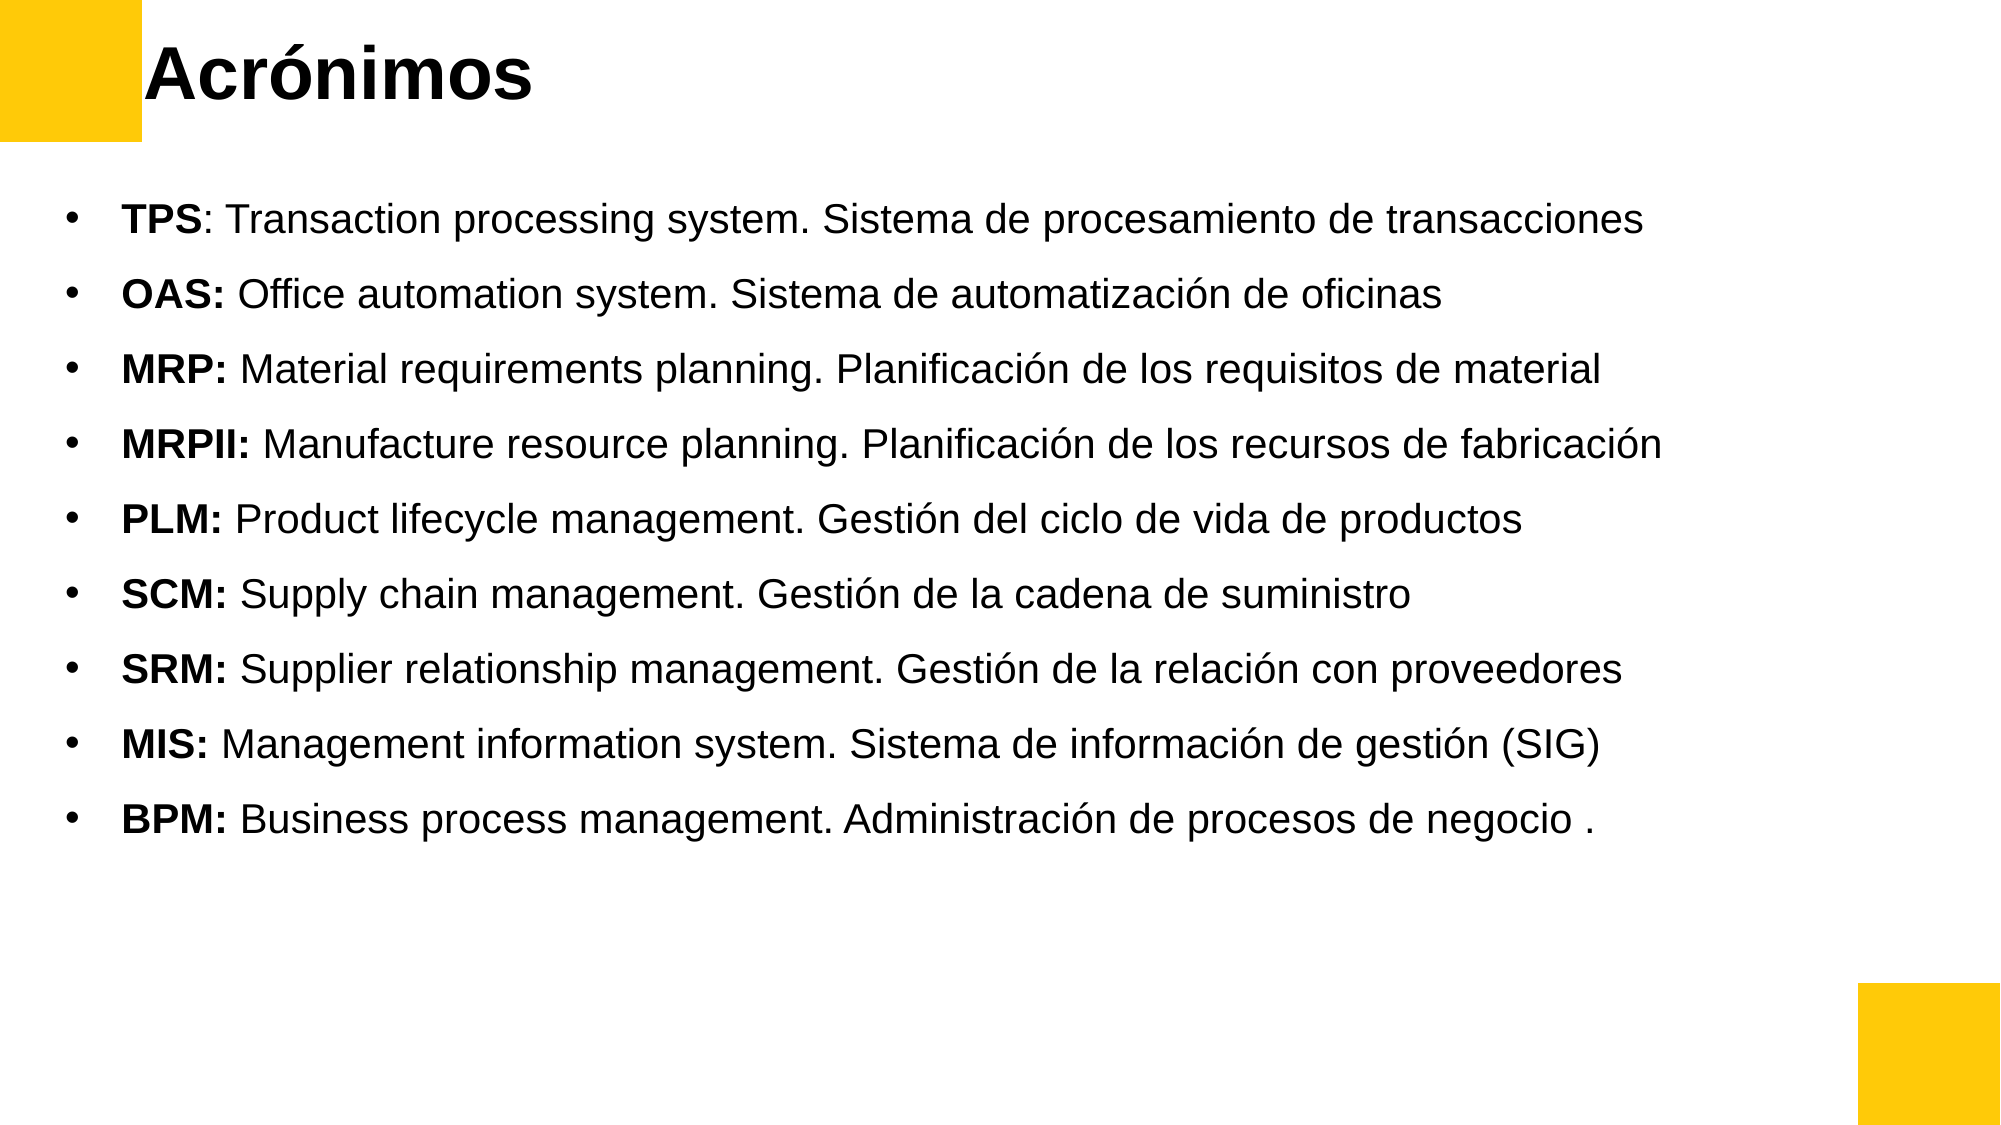

# Acrónimos
TPS: Transaction processing system. Sistema de procesamiento de transacciones
OAS: Office automation system. Sistema de automatización de oficinas
MRP: Material requirements planning. Planificación de los requisitos de material
MRPII: Manufacture resource planning. Planificación de los recursos de fabricación
PLM: Product lifecycle management. Gestión del ciclo de vida de productos
SCM: Supply chain management. Gestión de la cadena de suministro
SRM: Supplier relationship management. Gestión de la relación con proveedores
MIS: Management information system. Sistema de información de gestión (SIG)
BPM: Business process management. Administración de procesos de negocio .